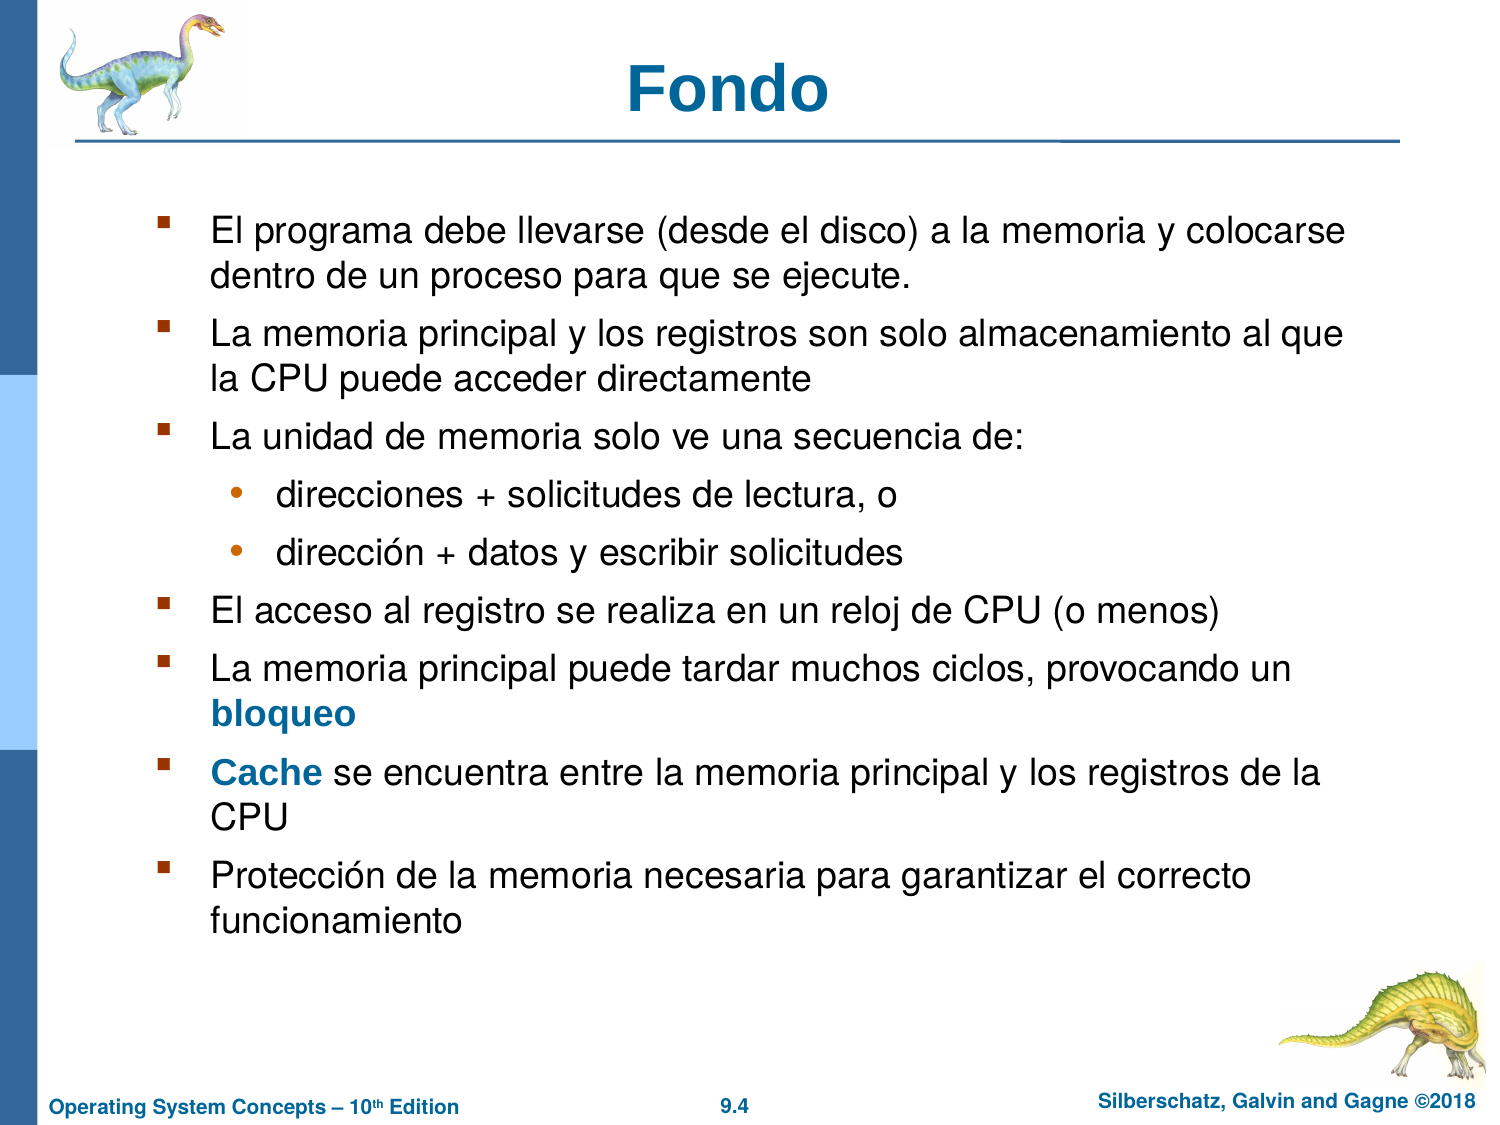

# Fondo
El programa debe llevarse (desde el disco) a la memoria y colocarse dentro de un proceso para que se ejecute.
La memoria principal y los registros son solo almacenamiento al que la CPU puede acceder directamente
La unidad de memoria solo ve una secuencia de:
direcciones + solicitudes de lectura, o
dirección + datos y escribir solicitudes
El acceso al registro se realiza en un reloj de CPU (o menos)
La memoria principal puede tardar muchos ciclos, provocando un bloqueo
Cache se encuentra entre la memoria principal y los registros de la CPU
Protección de la memoria necesaria para garantizar el correcto funcionamiento